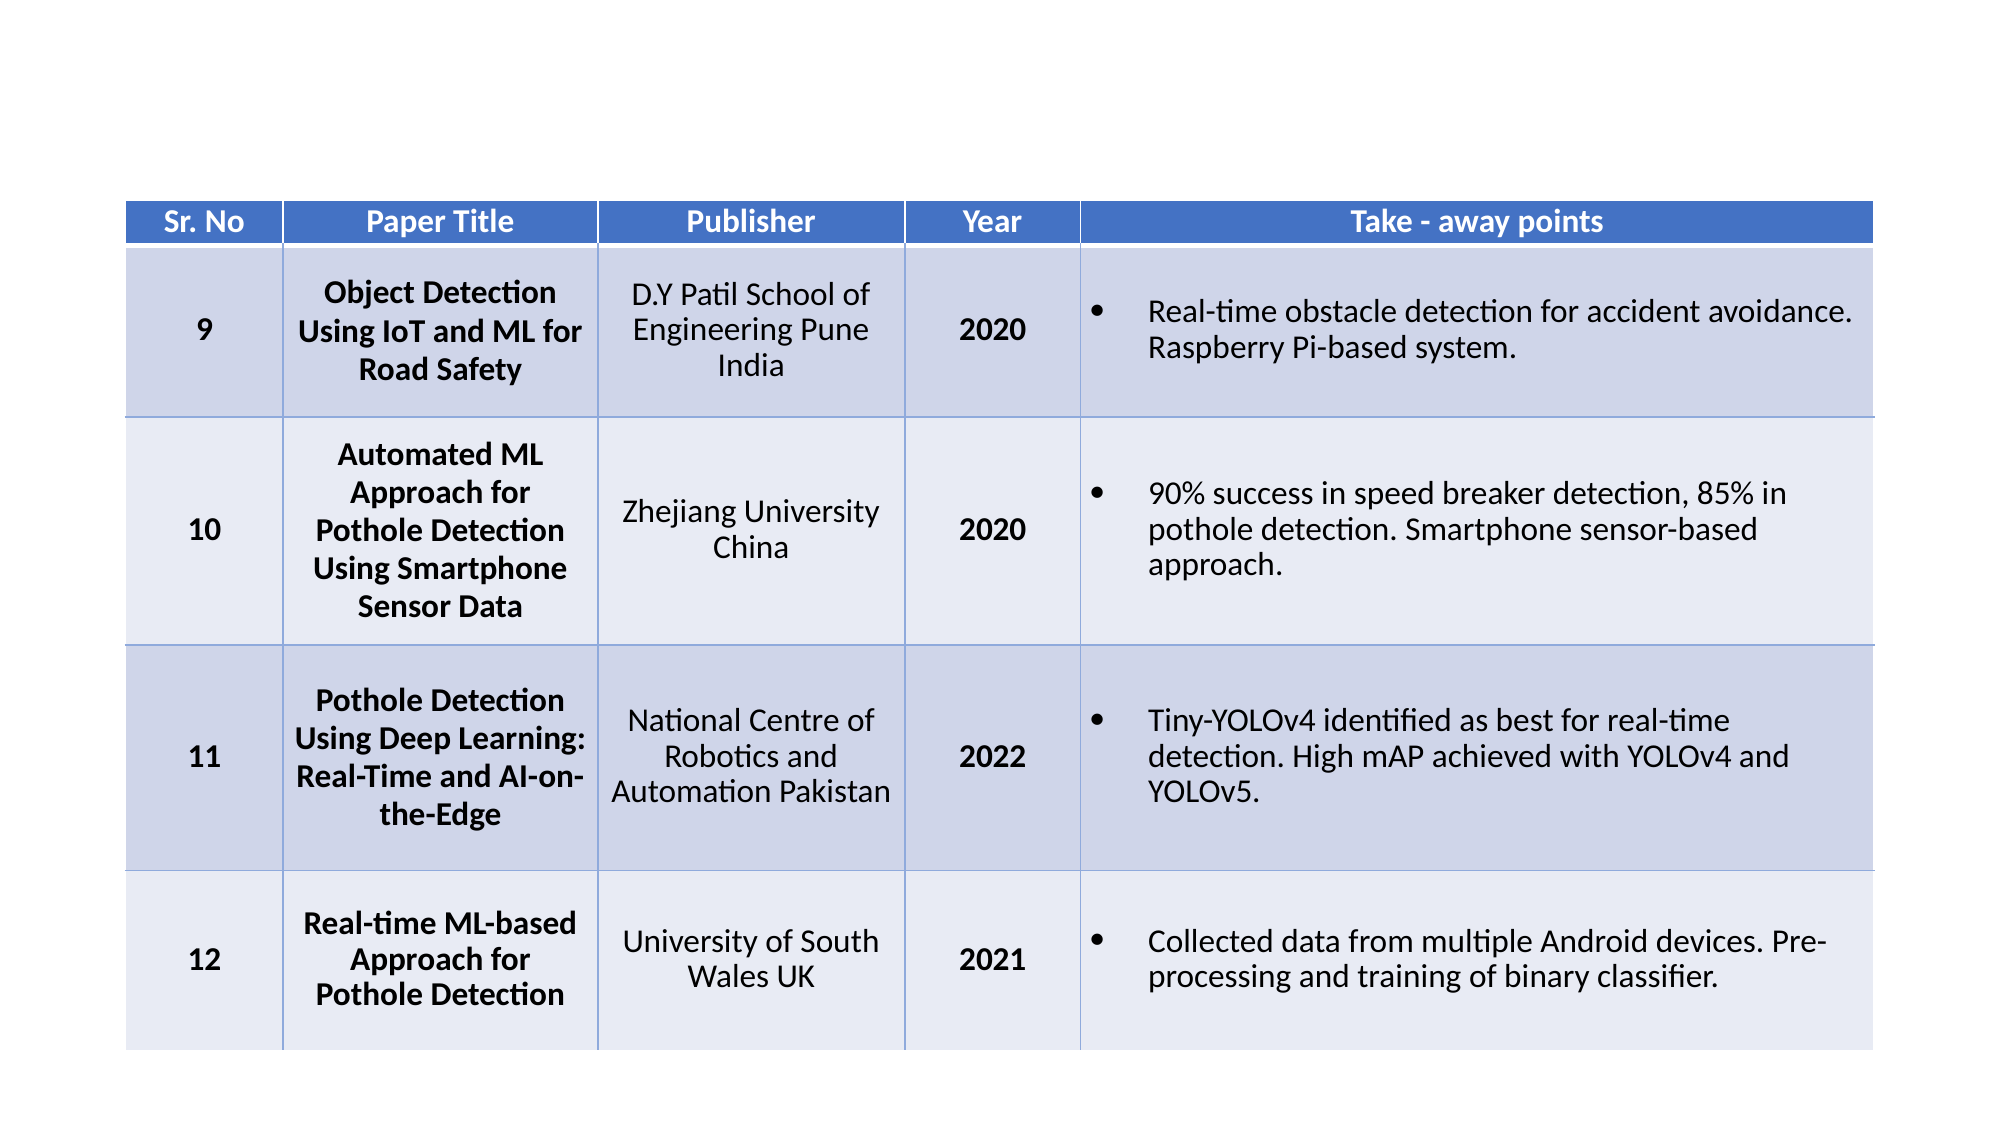

| Sr. No | Paper Title | Publisher | Year | Take - away points |
| --- | --- | --- | --- | --- |
| 9 | Object Detection Using IoT and ML for Road Safety | D.Y Patil School of Engineering Pune India | 2020 | Real-time obstacle detection for accident avoidance. Raspberry Pi-based system. |
| 10 | Automated ML Approach for Pothole Detection Using Smartphone Sensor Data | Zhejiang University China | 2020 | 90% success in speed breaker detection, 85% in pothole detection. Smartphone sensor-based approach. |
| 11 | Pothole Detection Using Deep Learning: Real-Time and AI-on-the-Edge | National Centre of Robotics and Automation Pakistan | 2022 | Tiny-YOLOv4 identified as best for real-time detection. High mAP achieved with YOLOv4 and YOLOv5. |
| 12 | Real-time ML-based Approach for Pothole Detection | University of South Wales UK | 2021 | Collected data from multiple Android devices. Pre-processing and training of binary classifier. |